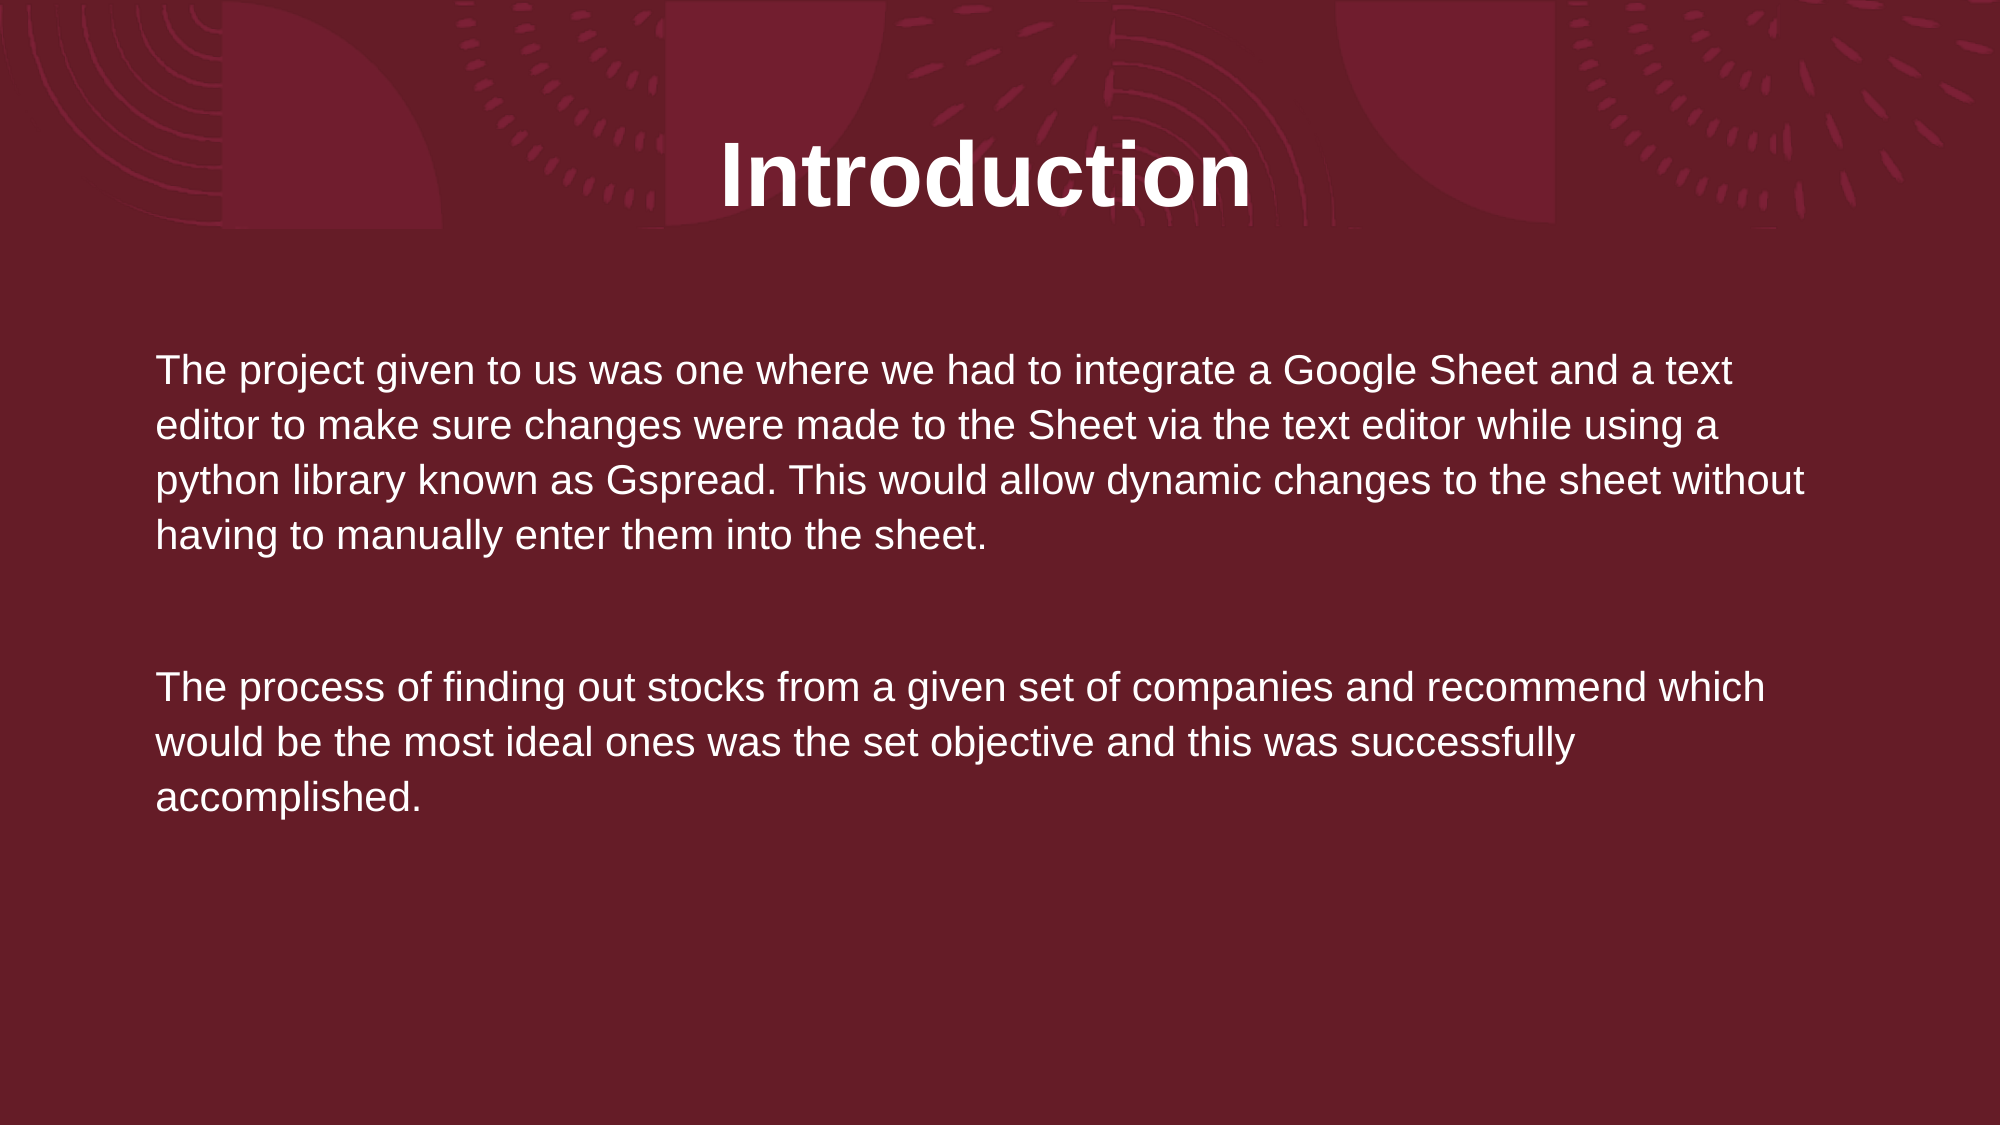

# Introduction
The project given to us was one where we had to integrate a Google Sheet and a text editor to make sure changes were made to the Sheet via the text editor while using a python library known as Gspread. This would allow dynamic changes to the sheet without having to manually enter them into the sheet.

The process of finding out stocks from a given set of companies and recommend which would be the most ideal ones was the set objective and this was successfully accomplished.